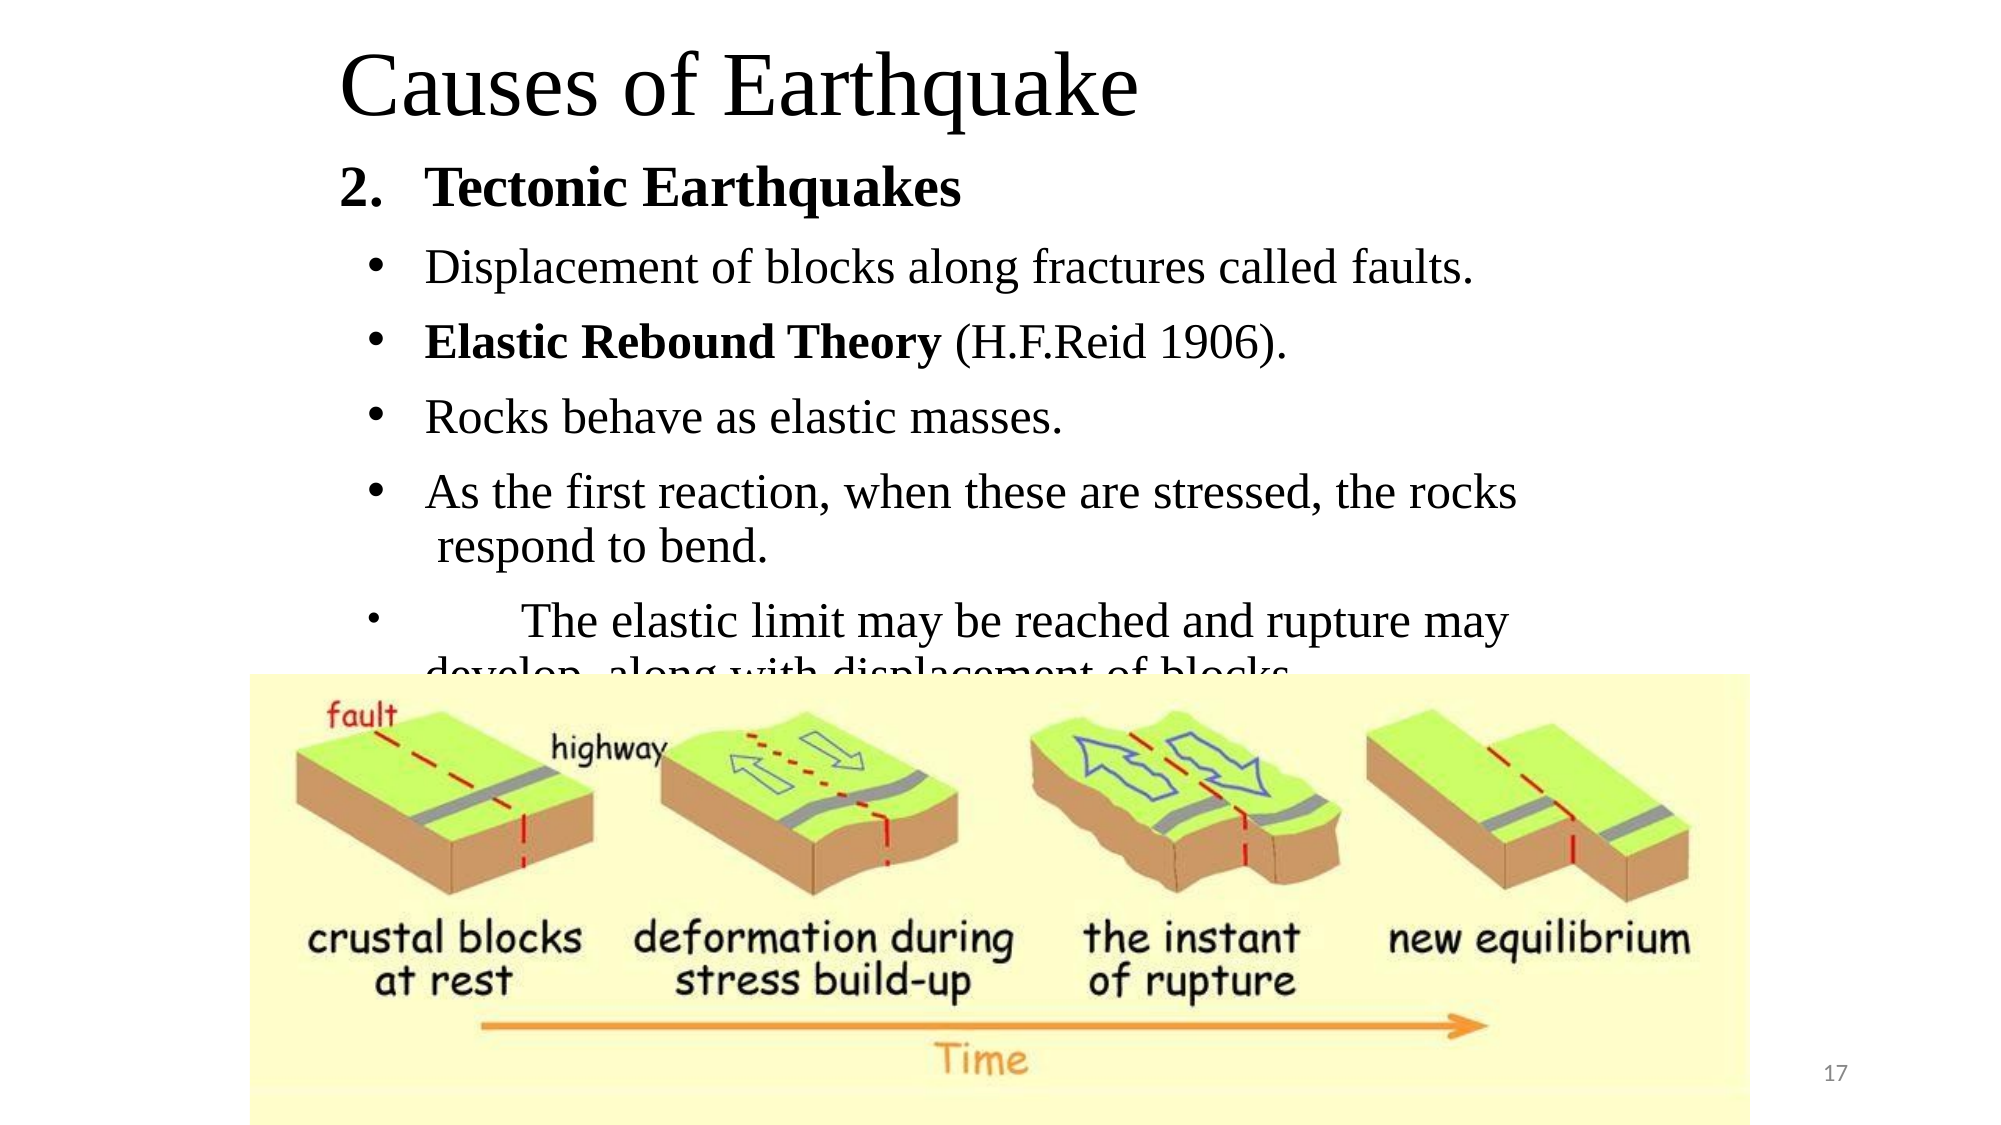

# Causes of Earthquake
2.	Tectonic Earthquakes
Displacement of blocks along fractures called faults.
Elastic Rebound Theory (H.F.Reid 1906).
Rocks behave as elastic masses.
As the first reaction, when these are stressed, the rocks  respond to bend.
	The elastic limit may be reached and rupture may develop  along with displacement of blocks.

17